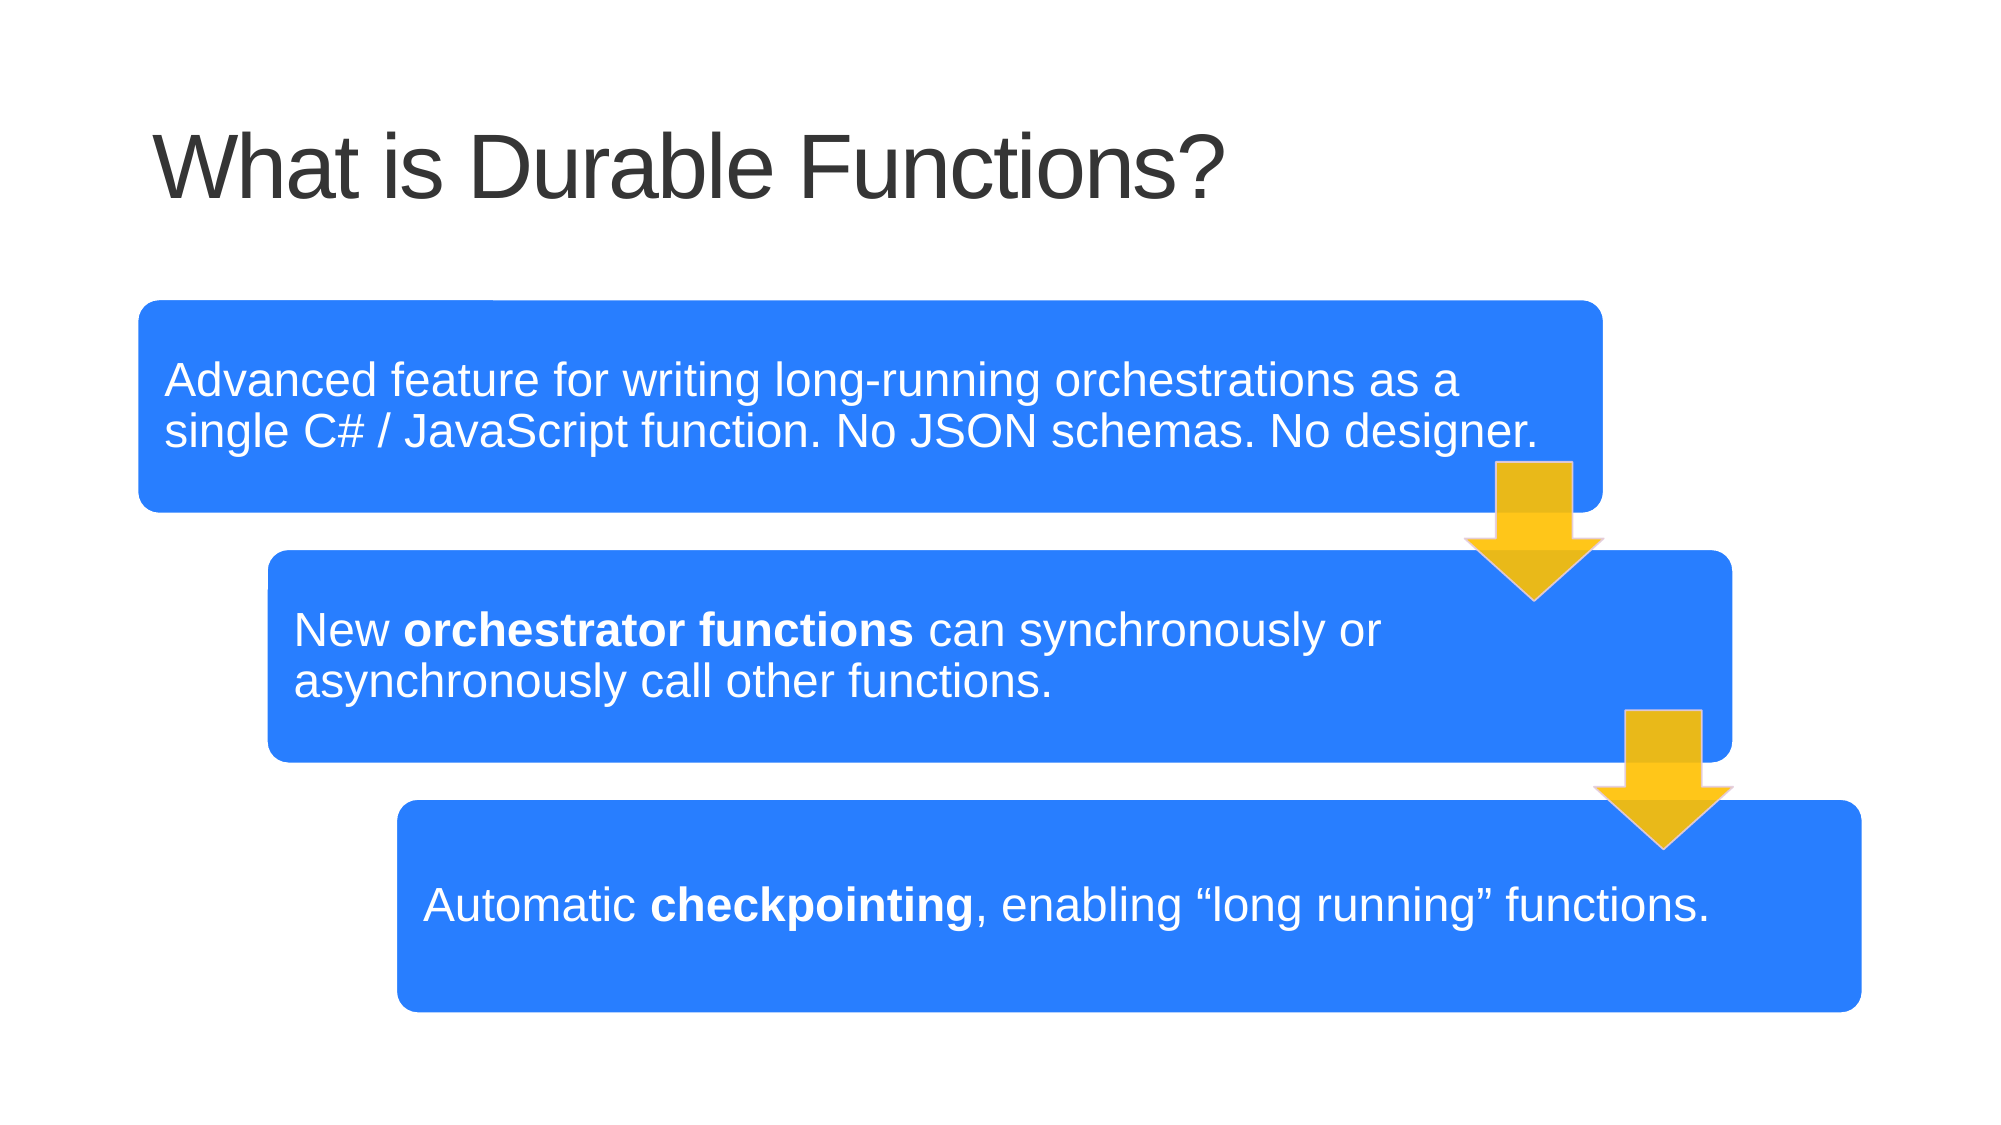

# What is Durable Functions?
Advanced feature for writing long-running orchestrations as a single C# / JavaScript function. No JSON schemas. No designer.
New orchestrator functions can synchronously or asynchronously call other functions.
Automatic checkpointing, enabling “long running” functions.